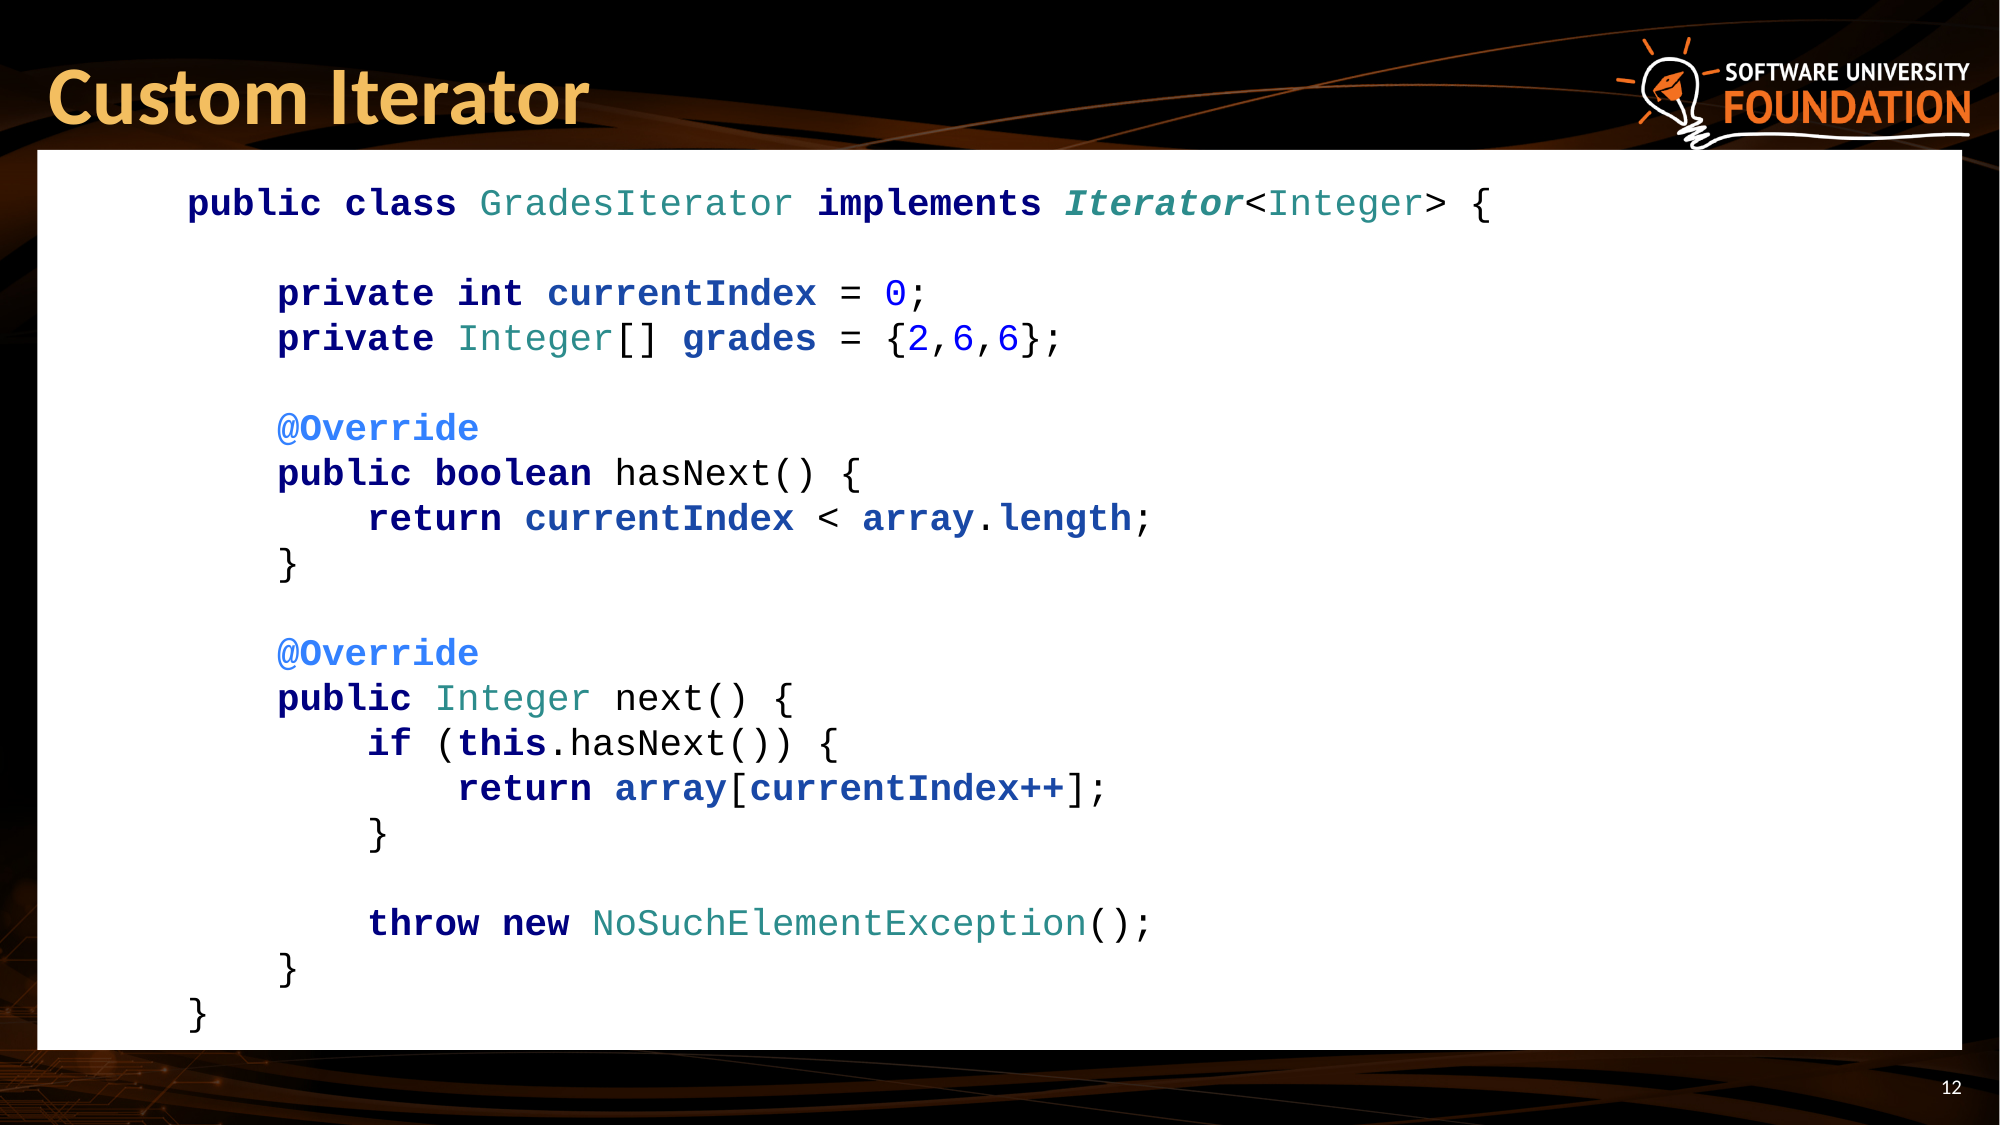

# Custom Iterator

public class GradesIterator implements Iterator<Integer> {
    private int currentIndex = 0;
    private Integer[] grades = {2,6,6};
    @Override
    public boolean hasNext() {
        return currentIndex < array.length;
    }
    @Override
    public Integer next() {
        if (this.hasNext()) {
            return array[currentIndex++];
        }
        throw new NoSuchElementException();
    }
}

12